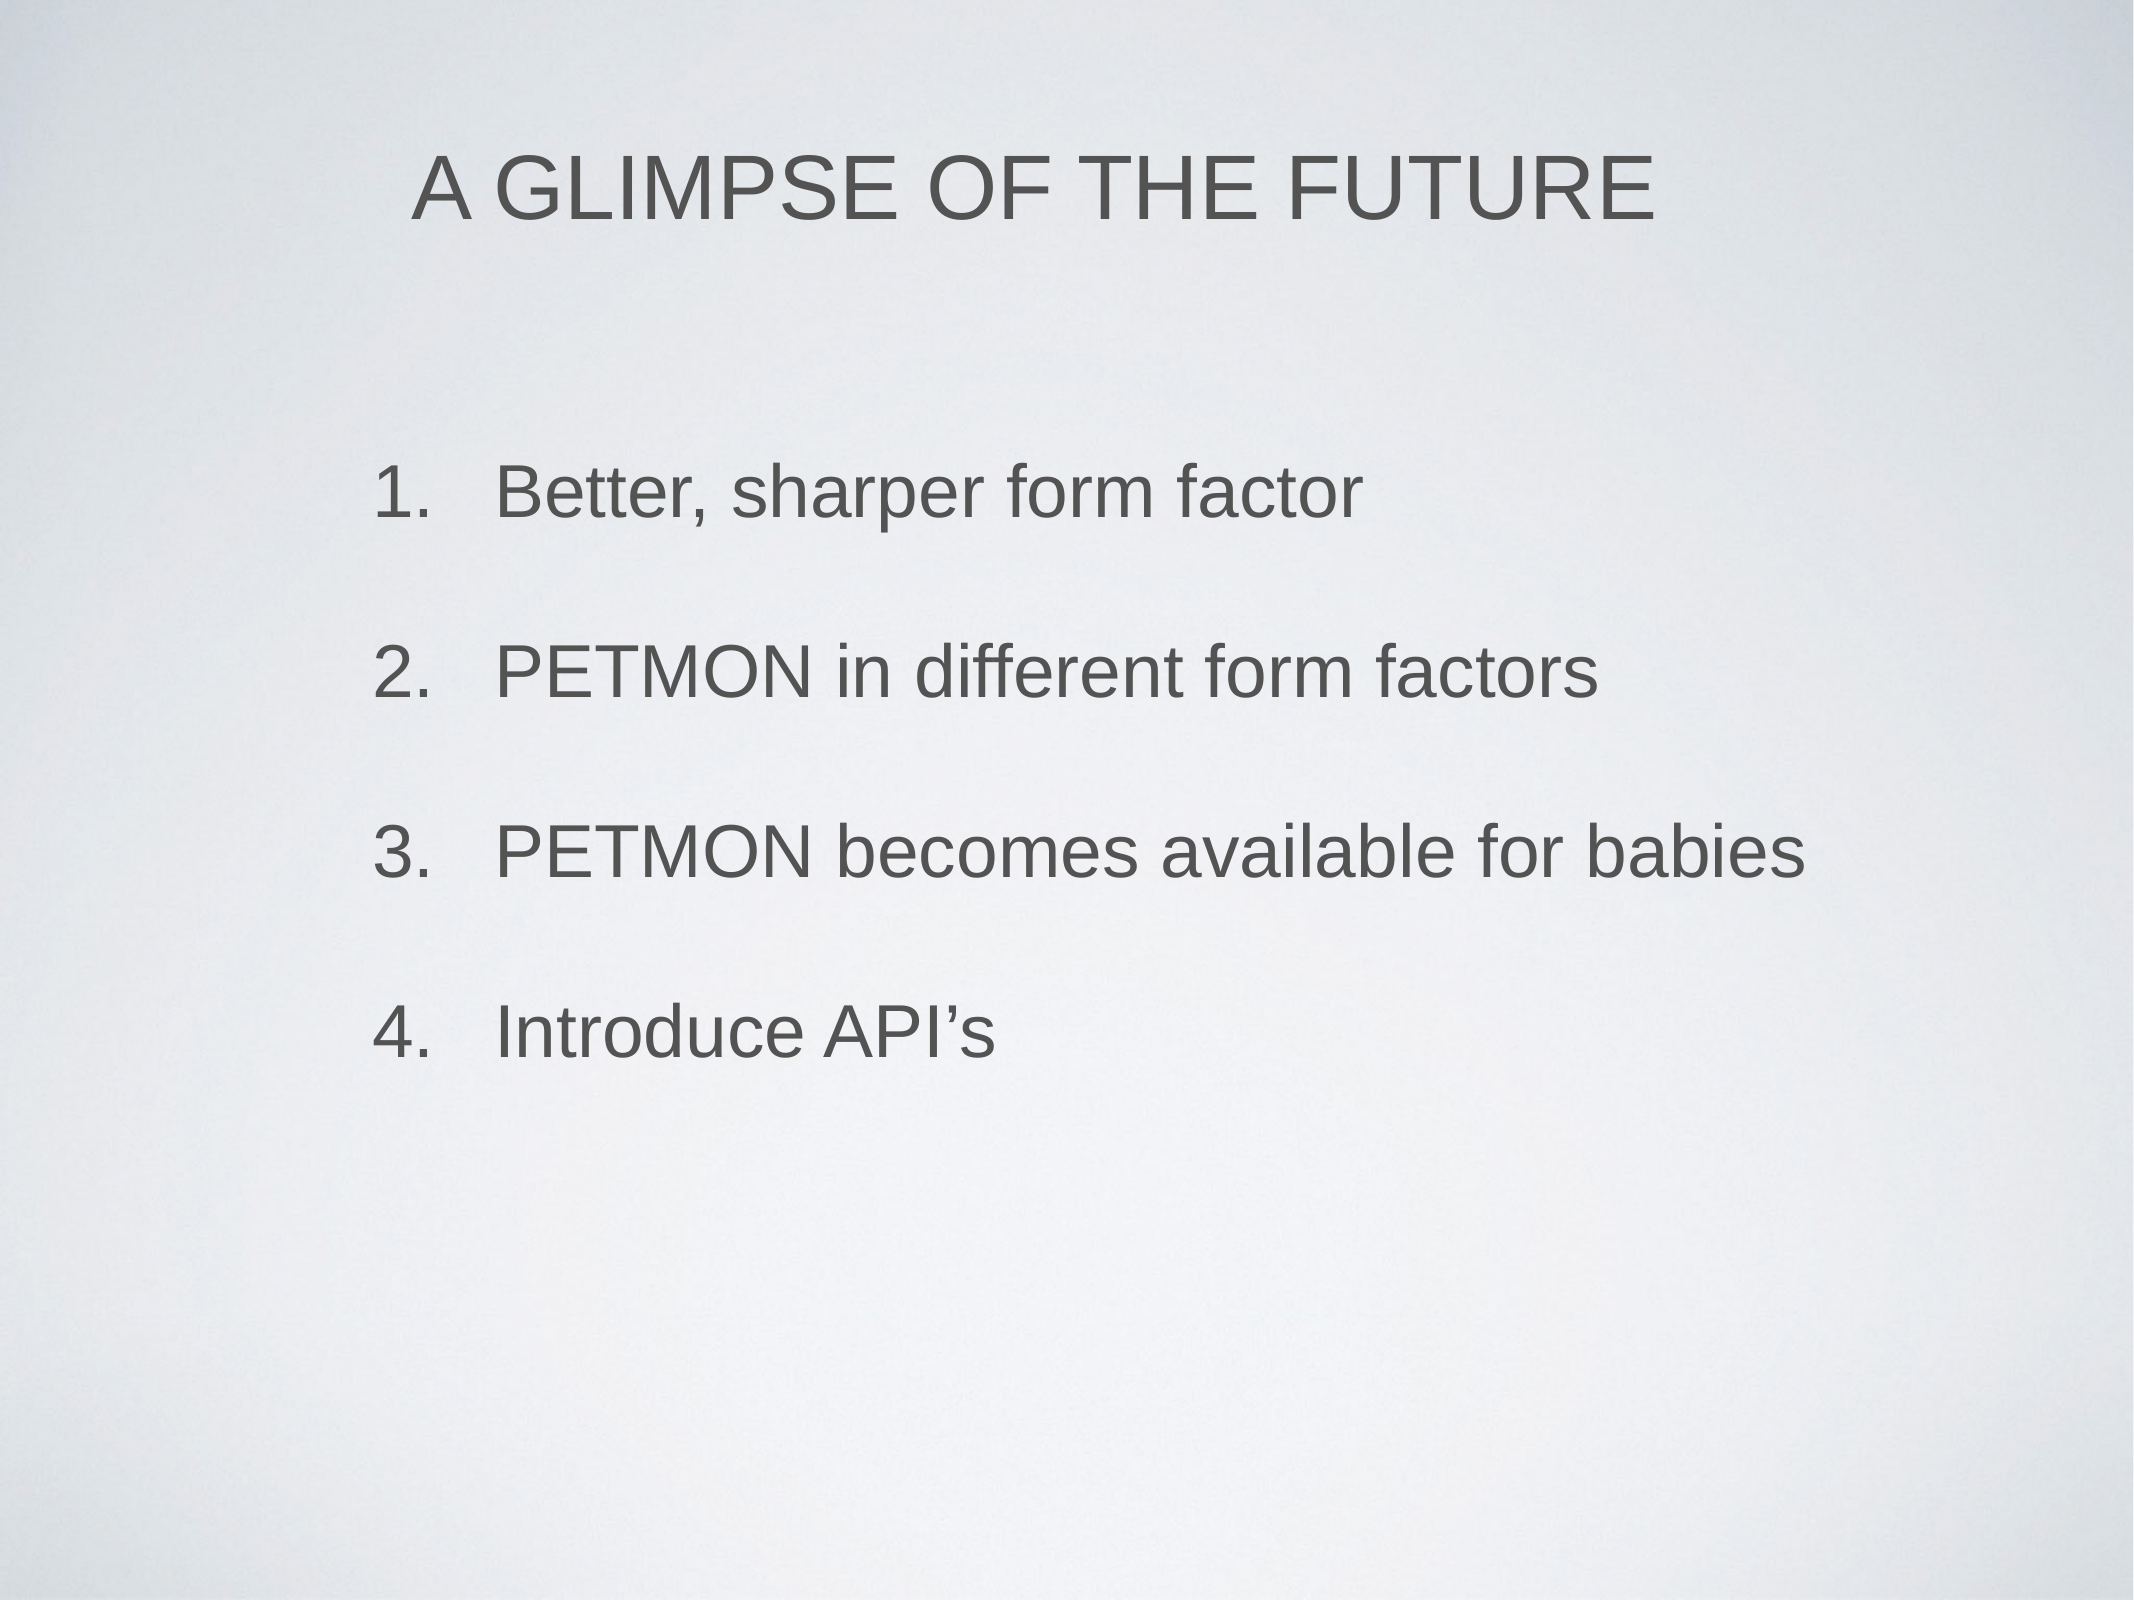

A GLIMPSE OF THE FUTURE

Better, sharper form factor
PETMON in different form factors

PETMON becomes available for babies
Introduce API’s